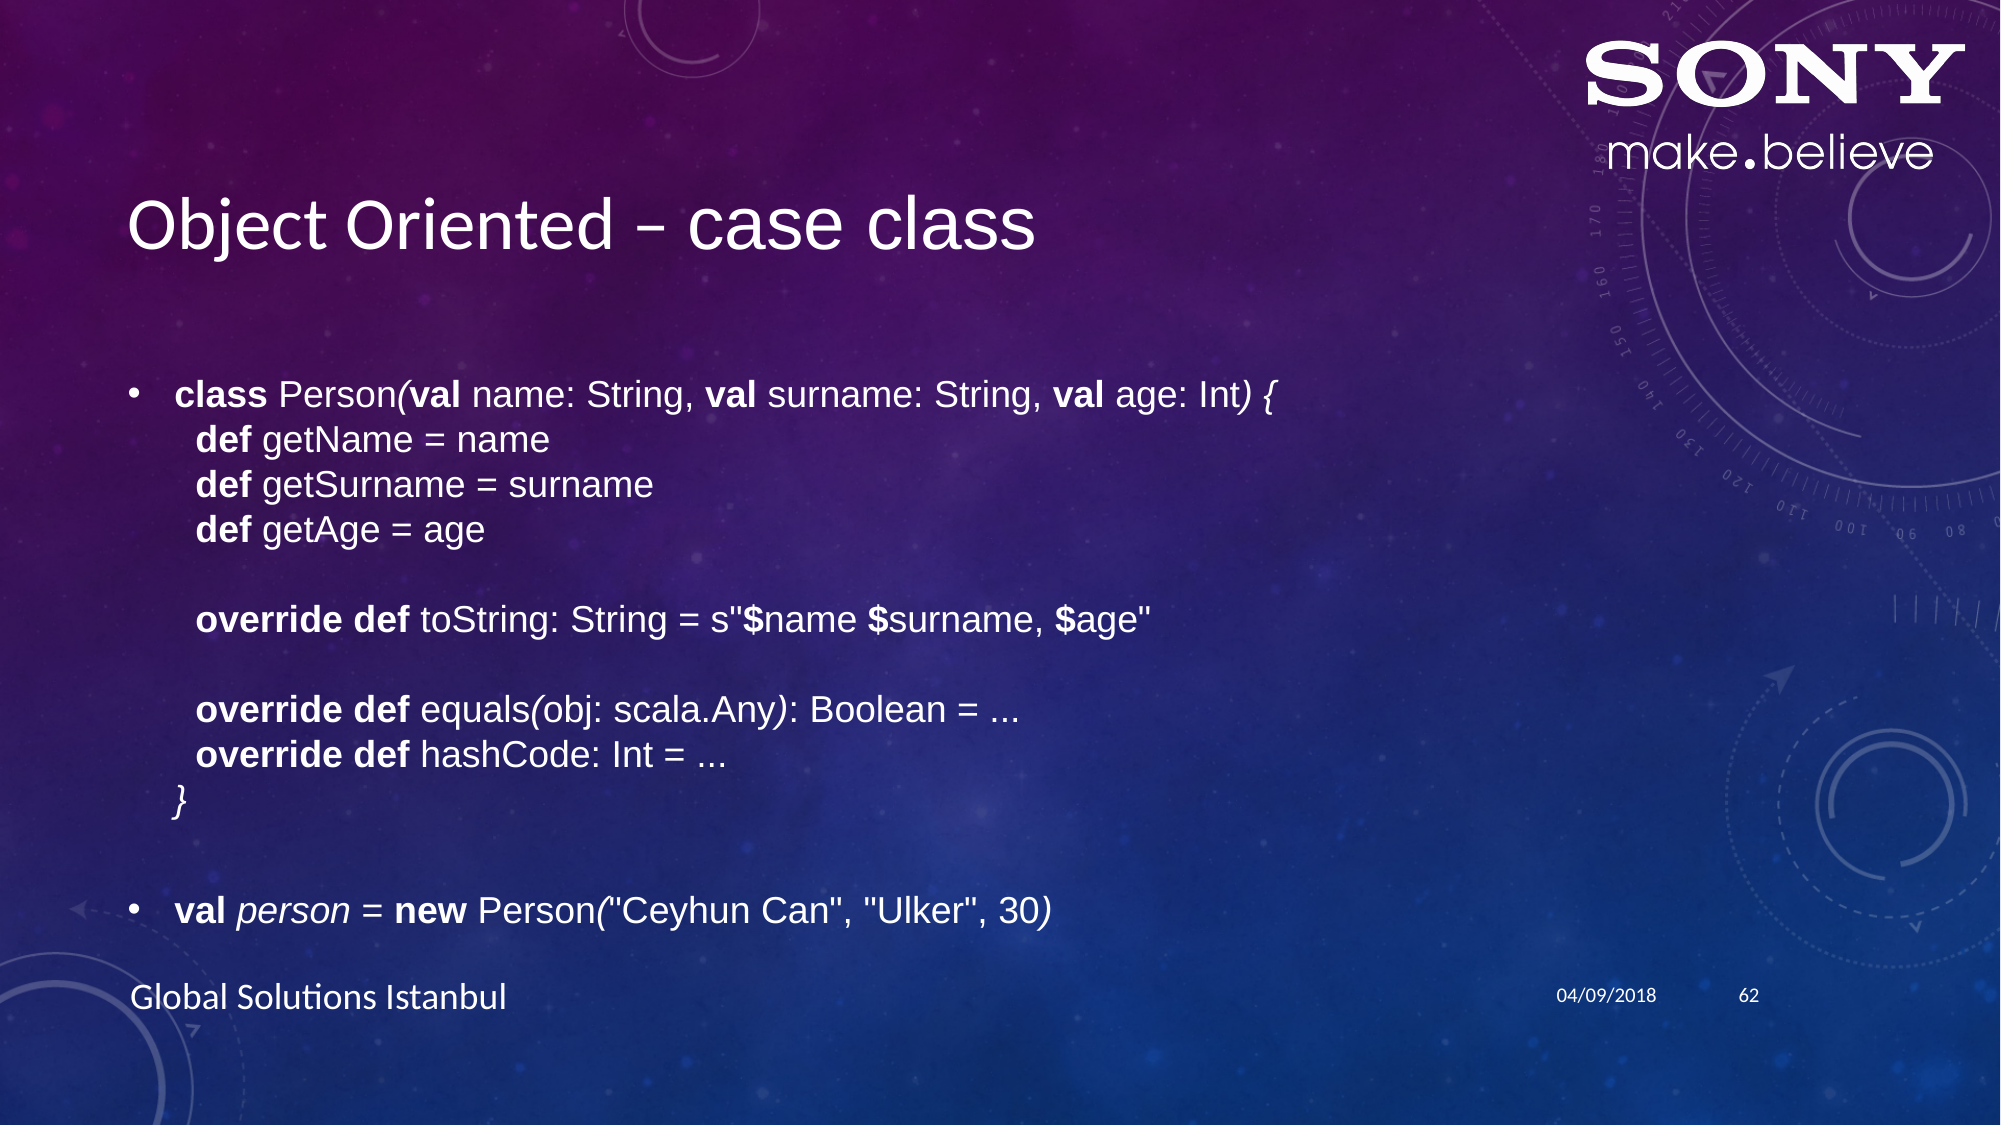

# Object Oriented – case class
class Person(val name: String, val surname: String, val age: Int) {
  def getName = name
  def getSurname = surname
  def getAge = age
  override def toString: String = s"$name $surname, $age"
  override def equals(obj: scala.Any): Boolean = ...
  override def hashCode: Int = ...
}
val person = new Person("Ceyhun Can", "Ulker", 30)
04/09/2018
62